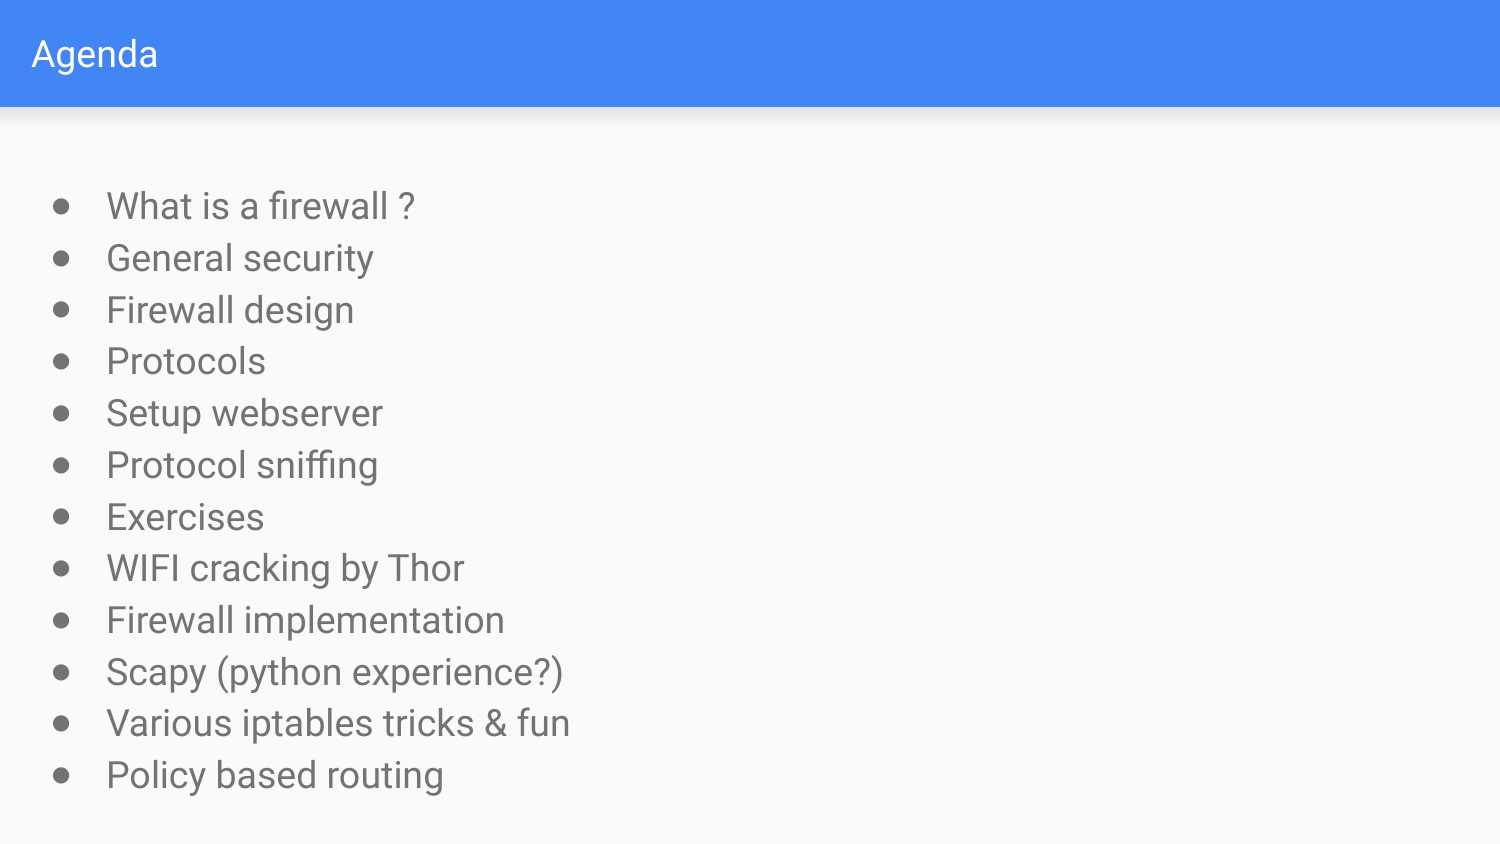

# Agenda
What is a firewall ?
General security
Firewall design
Protocols
Setup webserver
Protocol sniffing
Exercises
WIFI cracking by Thor
Firewall implementation
Scapy (python experience?)
Various iptables tricks & fun
Policy based routing